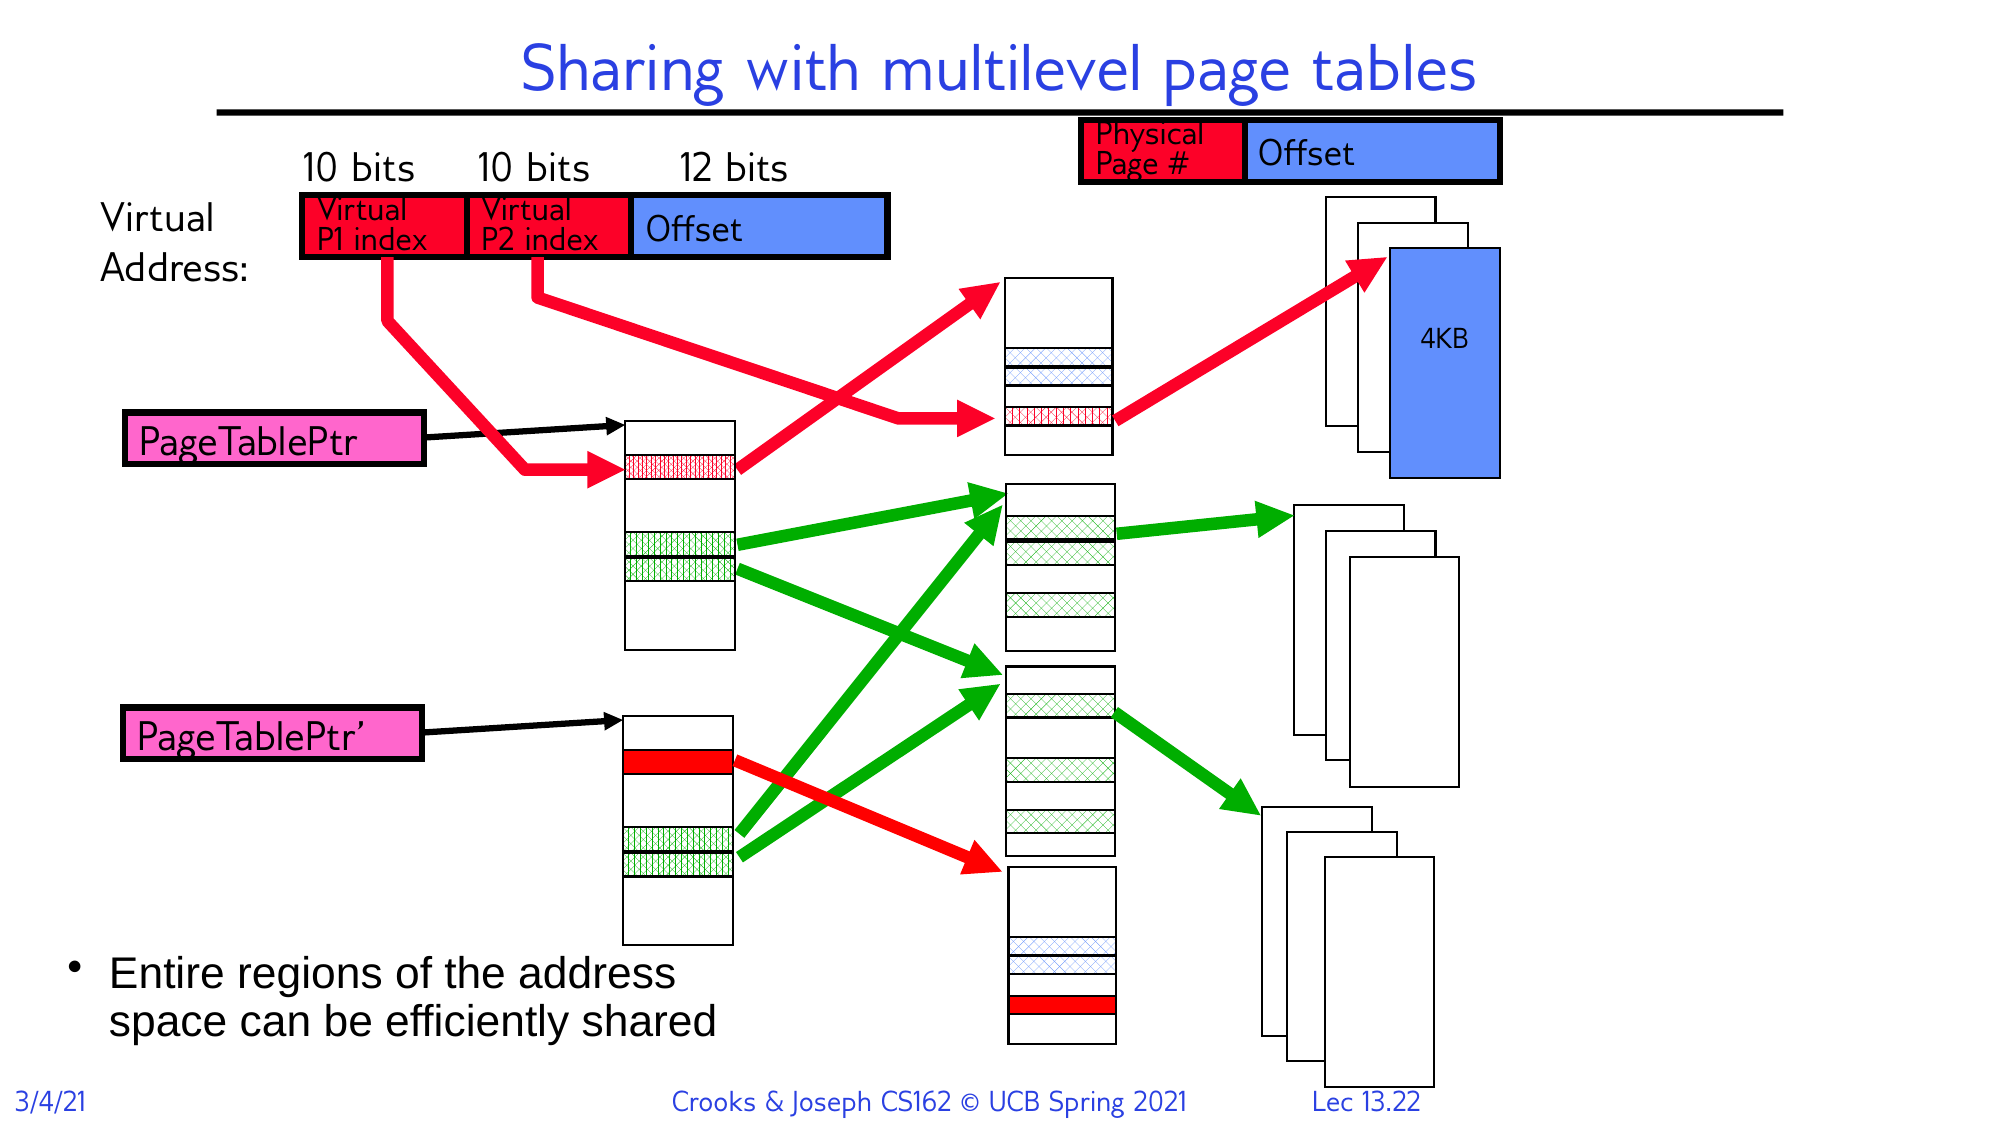

# Sharing with multilevel page tables
Physical
Page #
Offset
10 bits
10 bits
12 bits
Virtual
Address:
Virtual
P1 index
Virtual
P2 index
Offset

4KB
PageTablePtr

PageTablePtr’

Entire regions of the address space can be efficiently shared